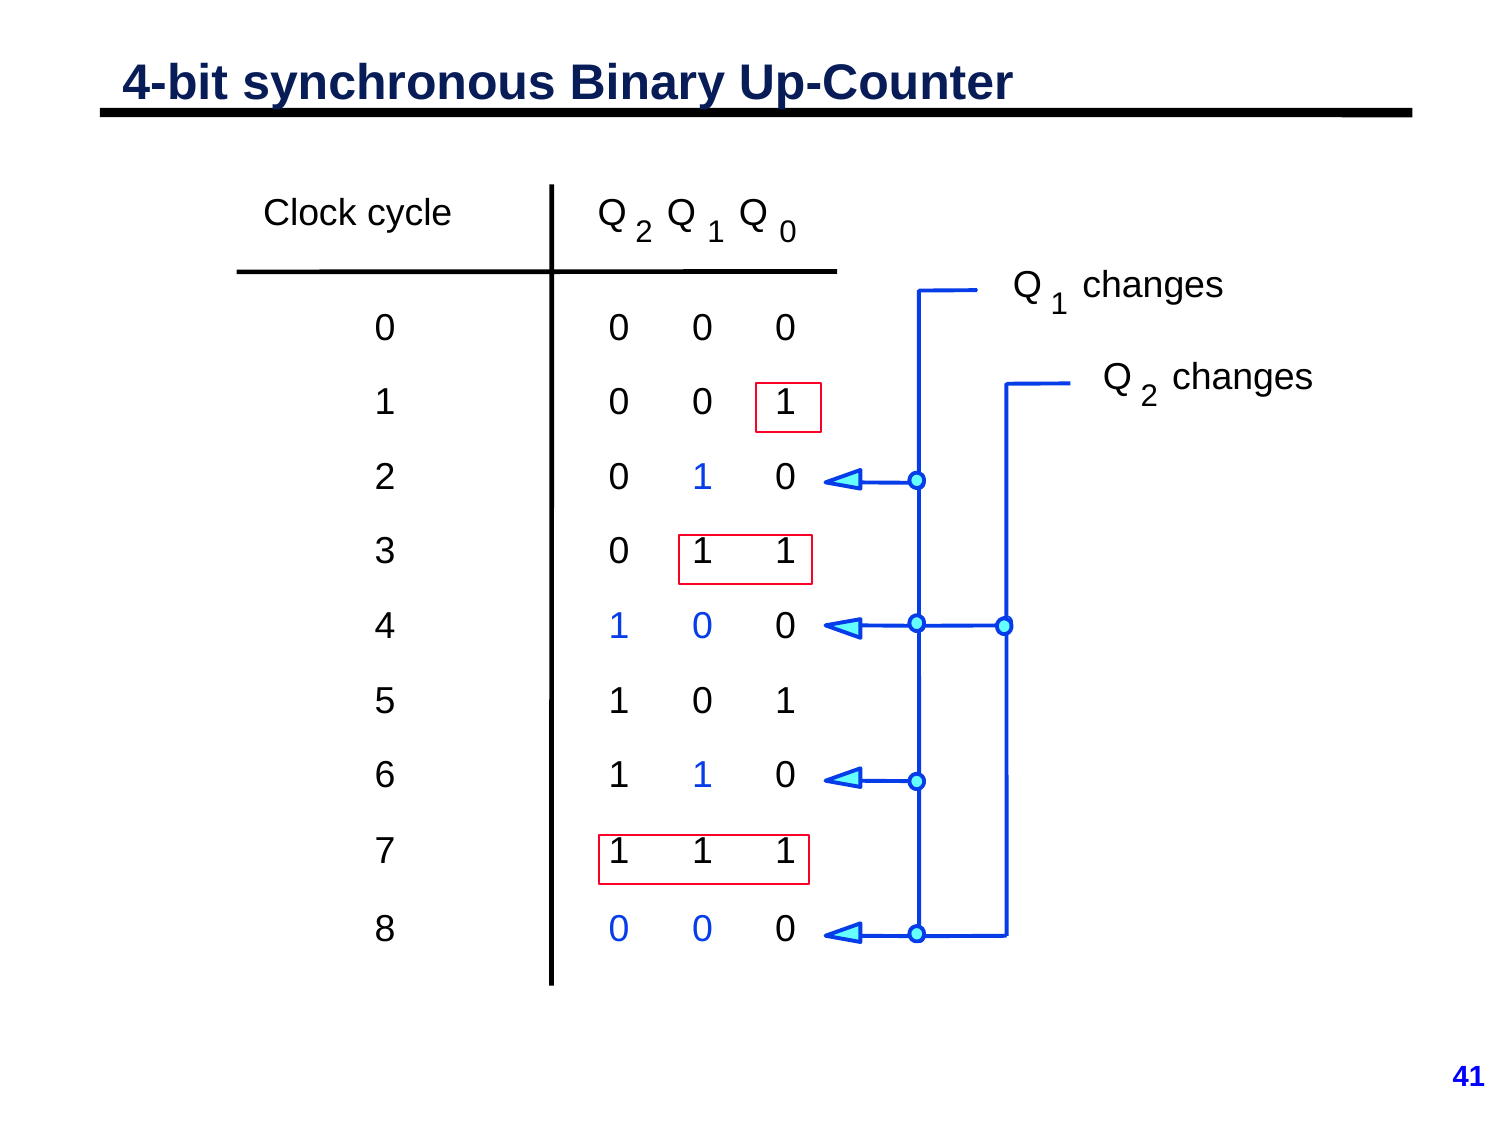

# 4-bit synchronous Binary Up-Counter

Clock cycle
Q
 Q
 Q
2
1
0
Q
changes

1

0
0
0
0
Q
changes
2
1
0
0
1

2
0
1
0

3
0
1
1
4
0
0
1

5
1
0
1
6
1
0
1

7
1
1
1
8
0
0
0

41